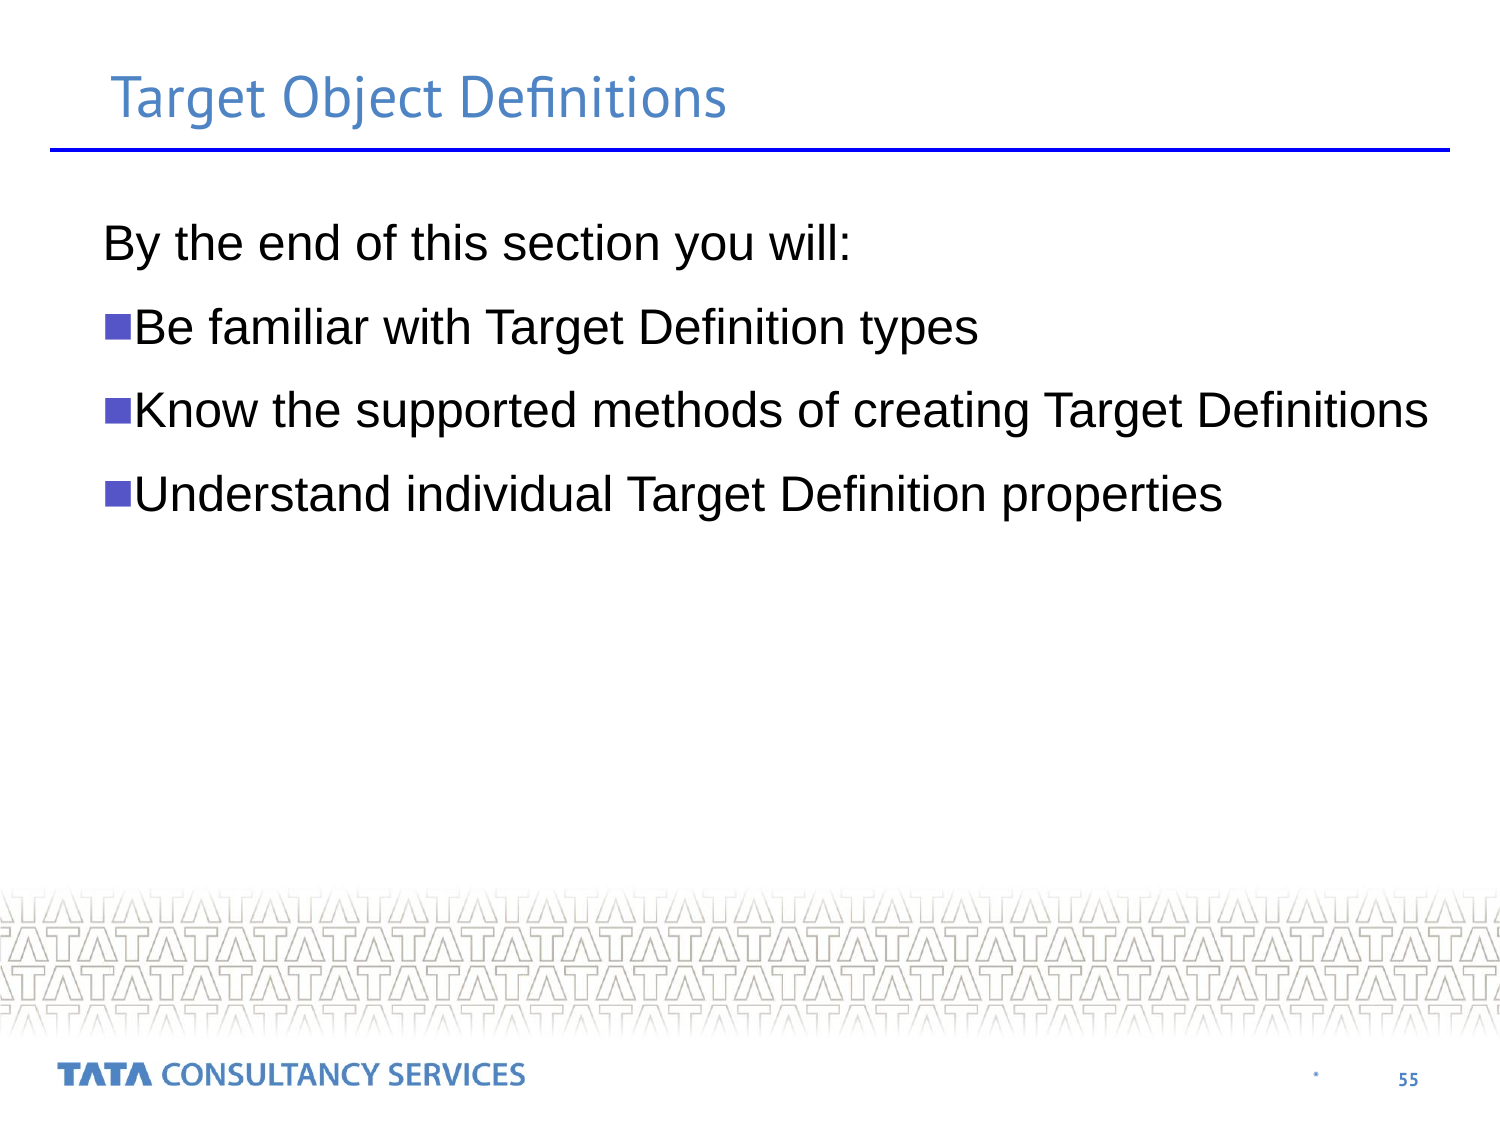

Target Object Definitions
By the end of this section you will:
Be familiar with Target Definition types
Know the supported methods of creating Target Definitions
Understand individual Target Definition properties

55